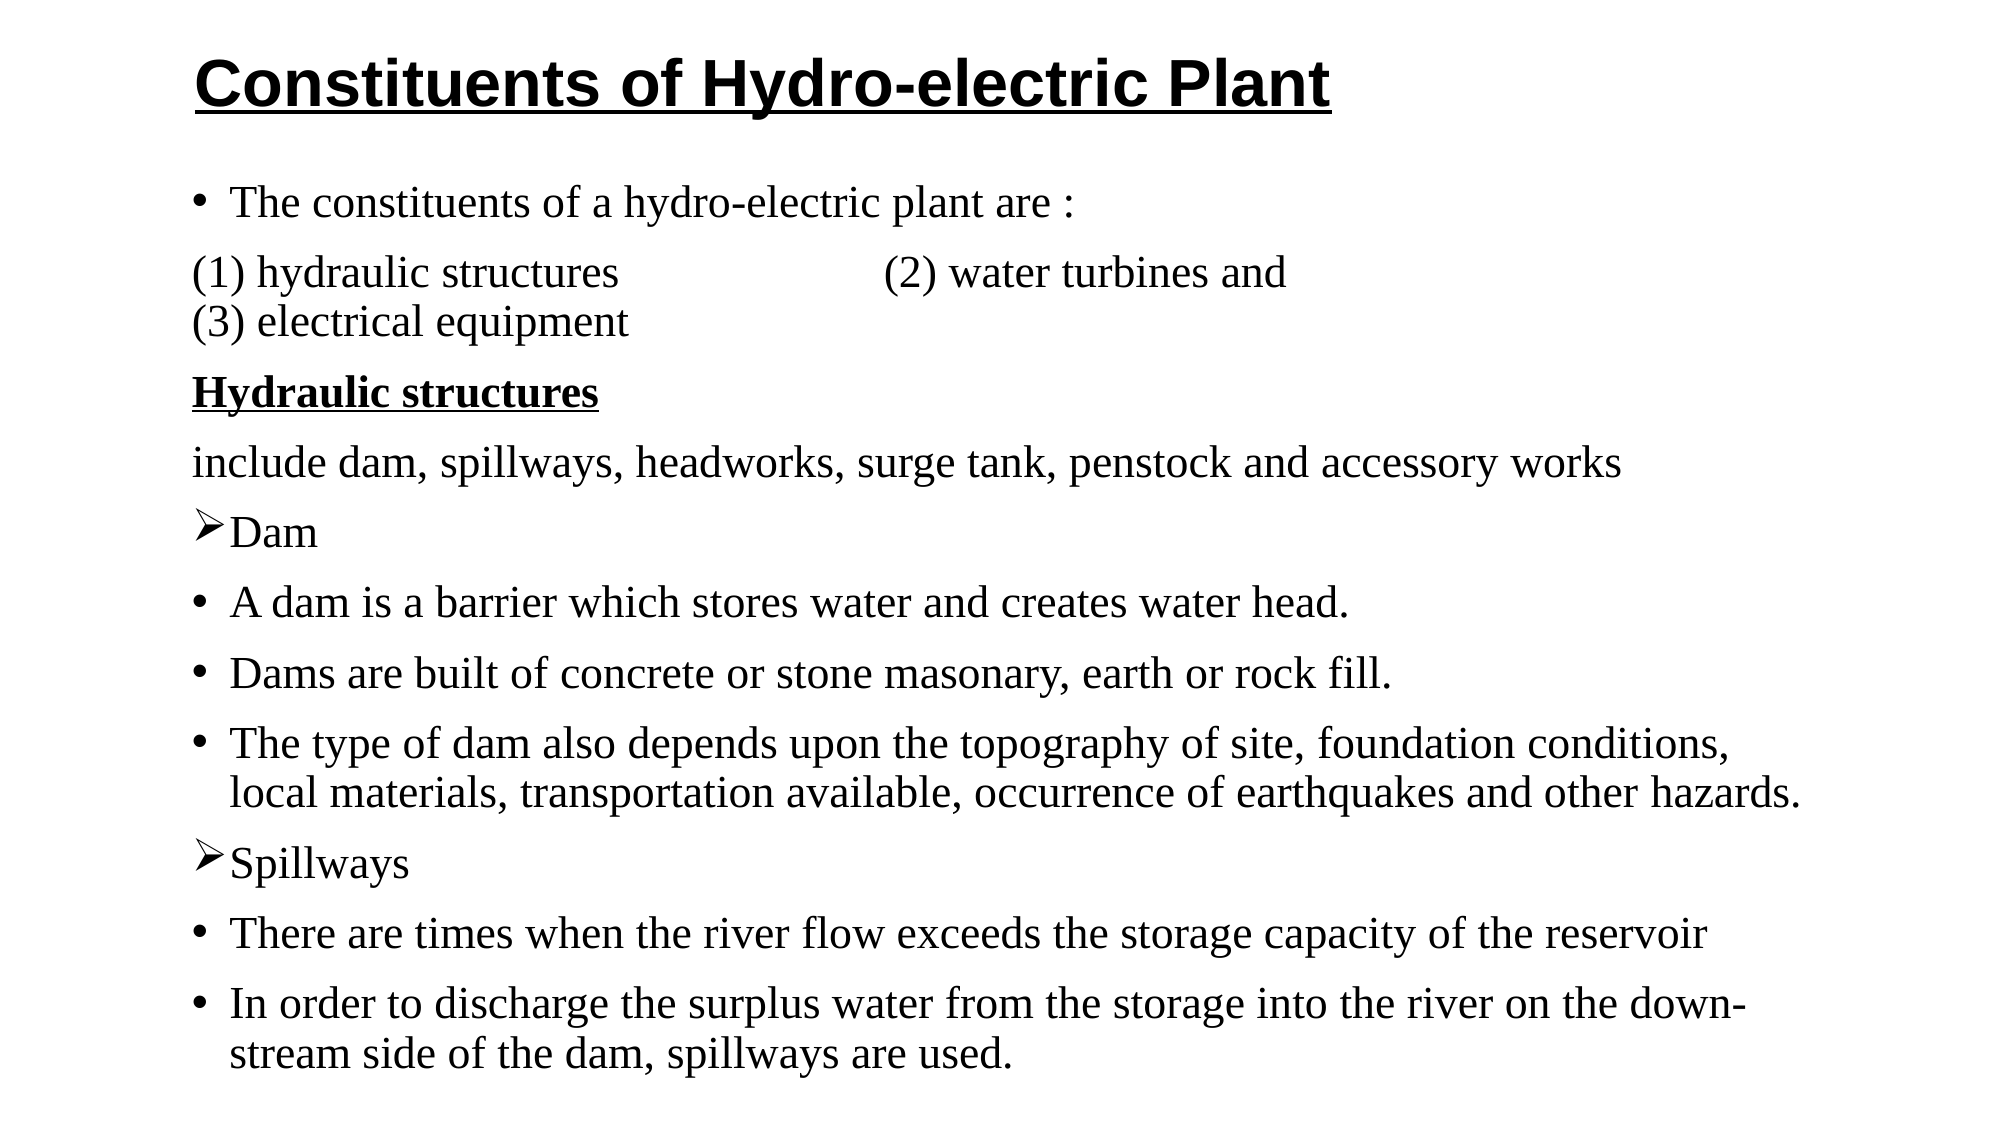

# Constituents of Hydro-electric Plant
The constituents of a hydro-electric plant are :
(1) hydraulic structures                       (2) water turbines and                                           (3) electrical equipment
Hydraulic structures
include dam, spillways, headworks, surge tank, penstock and accessory works
Dam
A dam is a barrier which stores water and creates water head.
Dams are built of concrete or stone masonary, earth or rock fill.
The type of dam also depends upon the topography of site, foundation conditions, local materials, transportation available, occurrence of earthquakes and other hazards.
Spillways
There are times when the river flow exceeds the storage capacity of the reservoir
In order to discharge the surplus water from the storage into the river on the down-stream side of the dam, spillways are used.